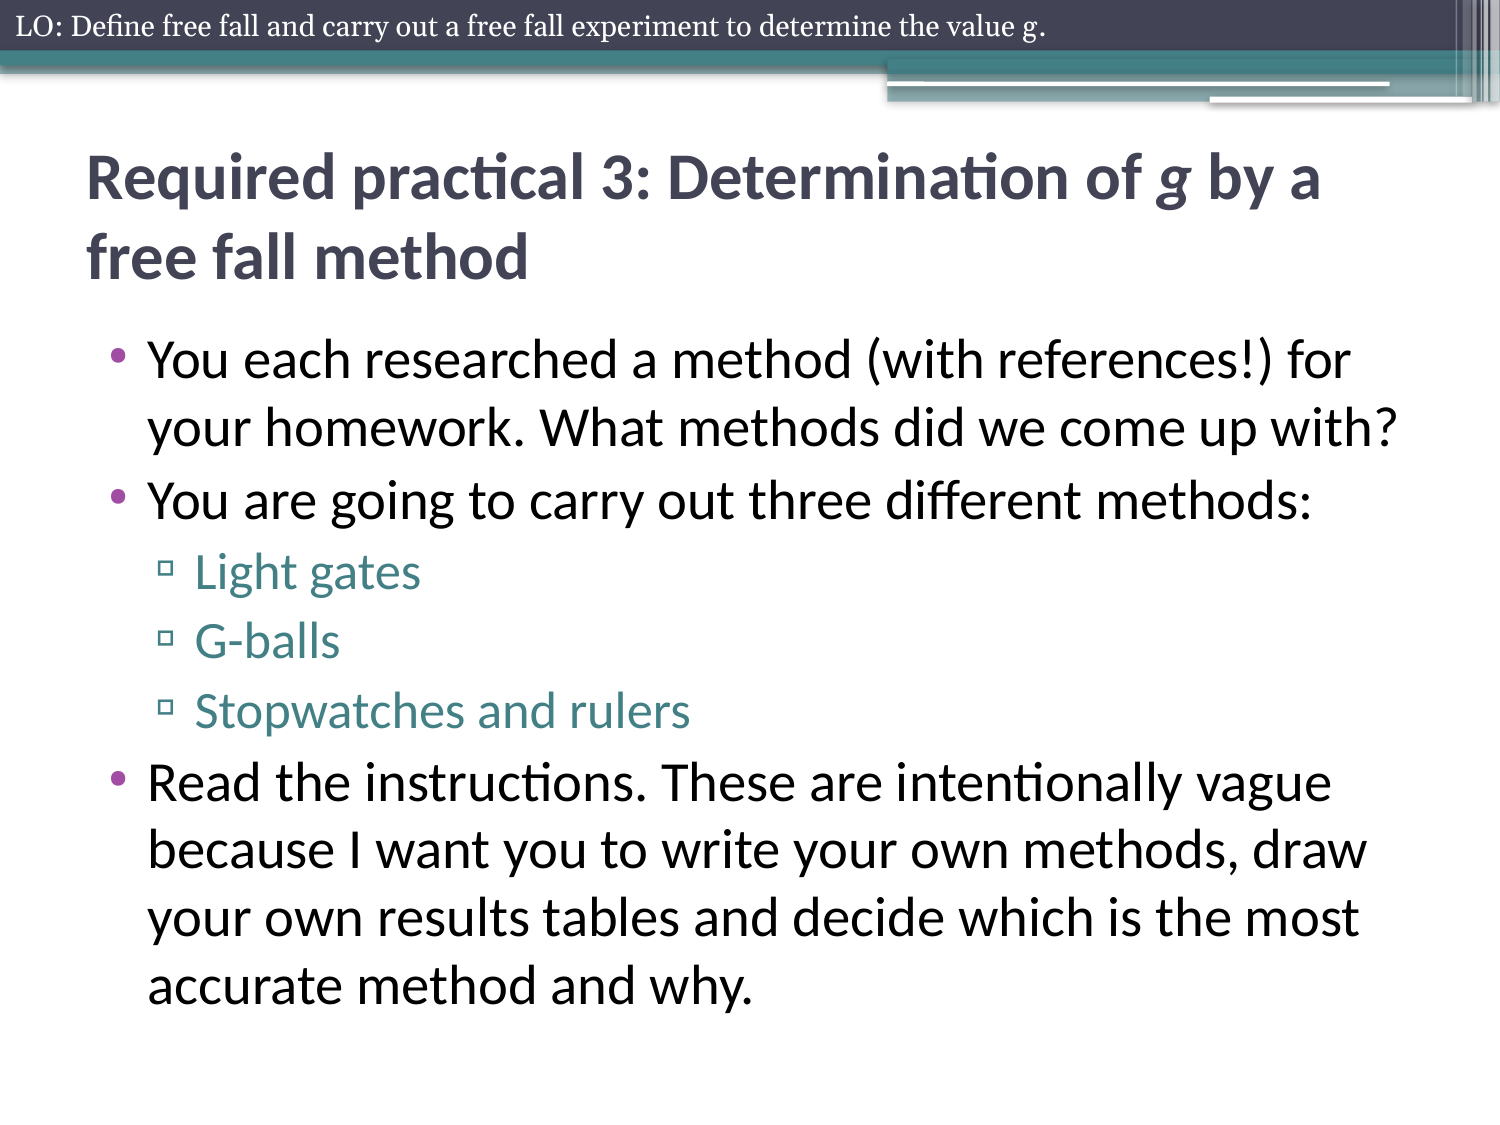

LO: Define free fall and carry out a free fall experiment to determine the value g.
# Required practical 3: Determination of g by a free fall method
You each researched a method (with references!) for your homework. What methods did we come up with?
You are going to carry out three different methods:
Light gates
G-balls
Stopwatches and rulers
Read the instructions. These are intentionally vague because I want you to write your own methods, draw your own results tables and decide which is the most accurate method and why.